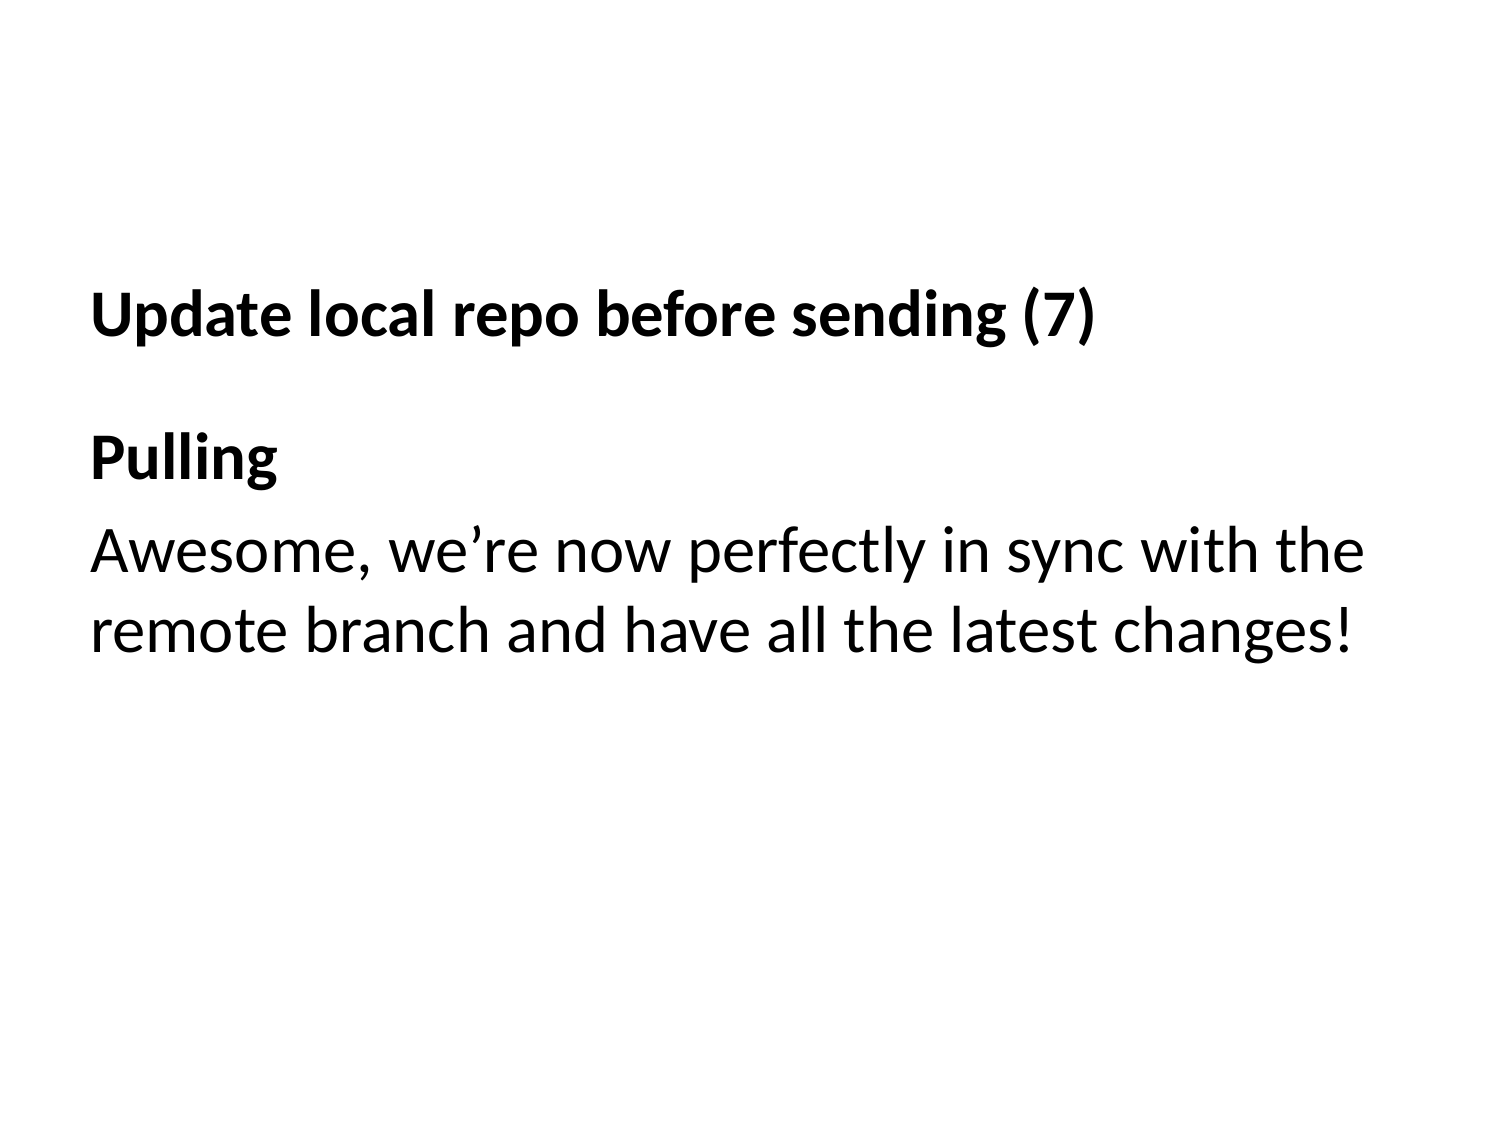

Update local repo before sending (7)
Pulling
Awesome, we’re now perfectly in sync with the remote branch and have all the latest changes!